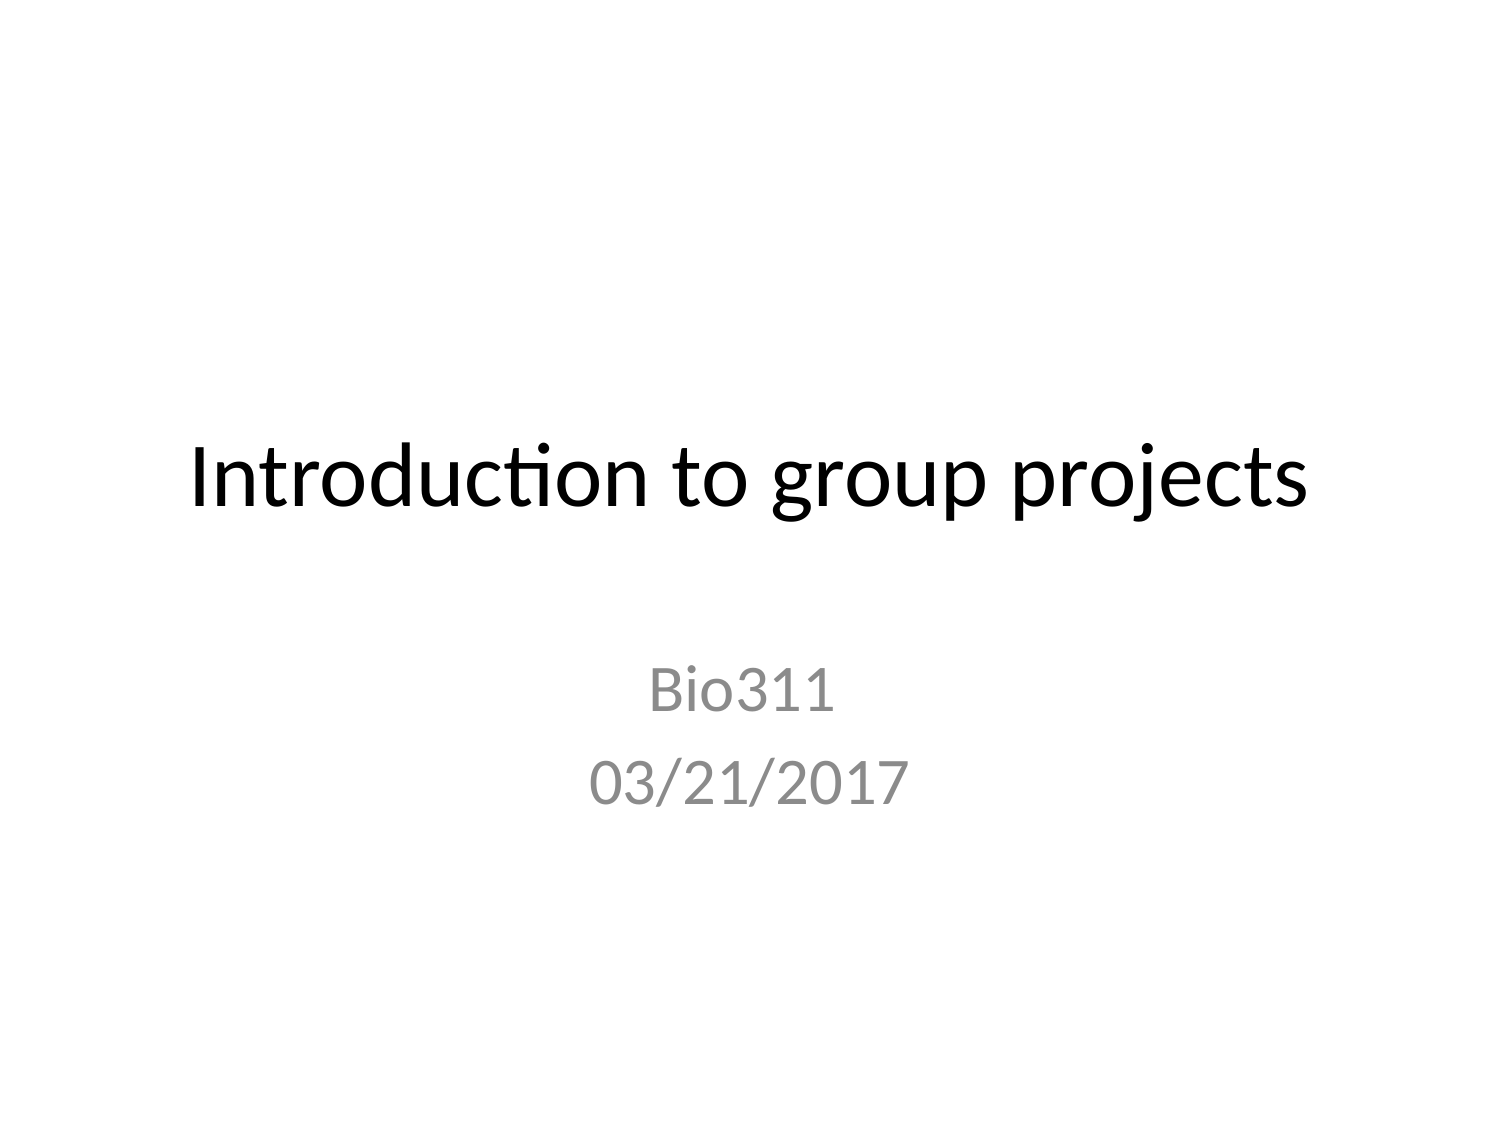

# Introduction to group projects
Bio311
03/21/2017